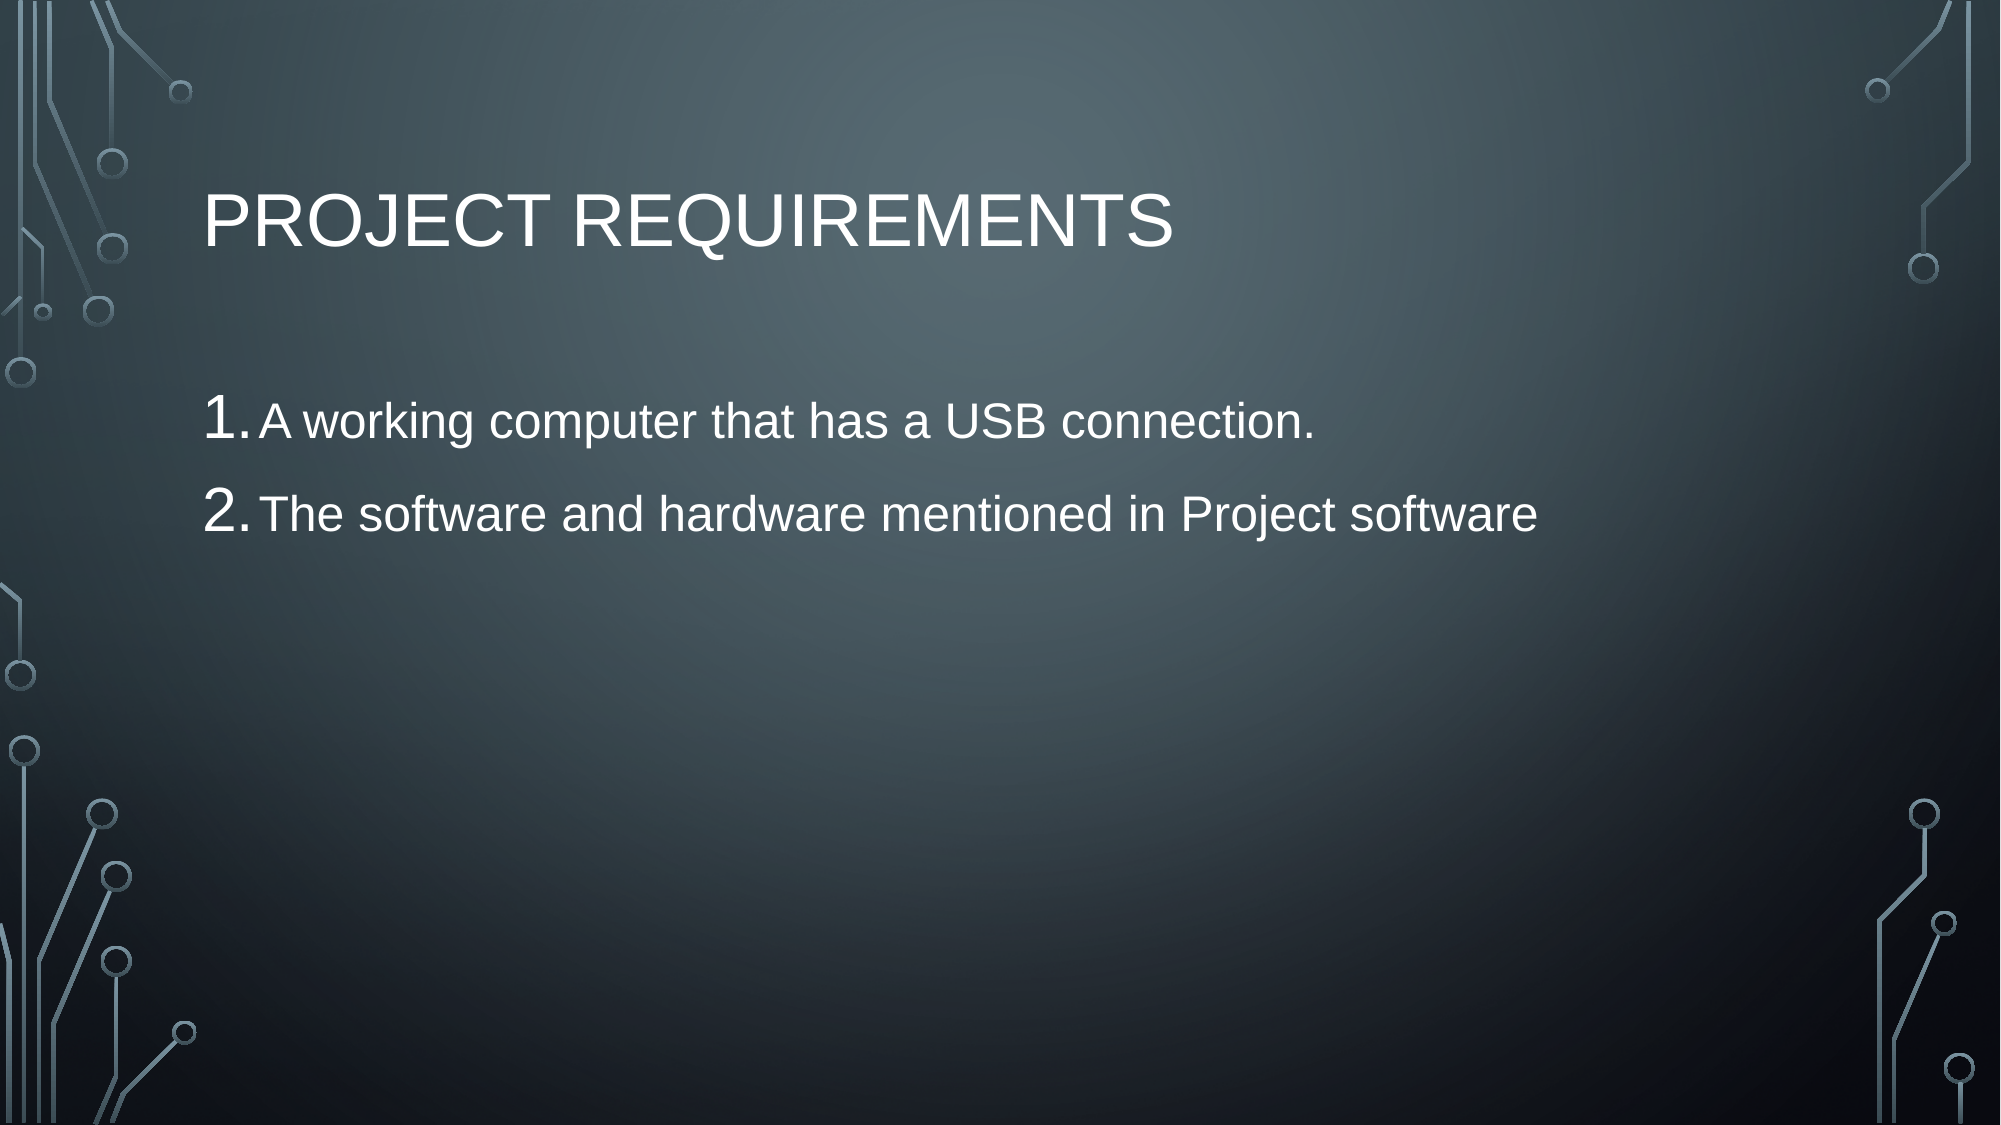

# Project Requirements
A working computer that has a USB connection.
The software and hardware mentioned in Project software